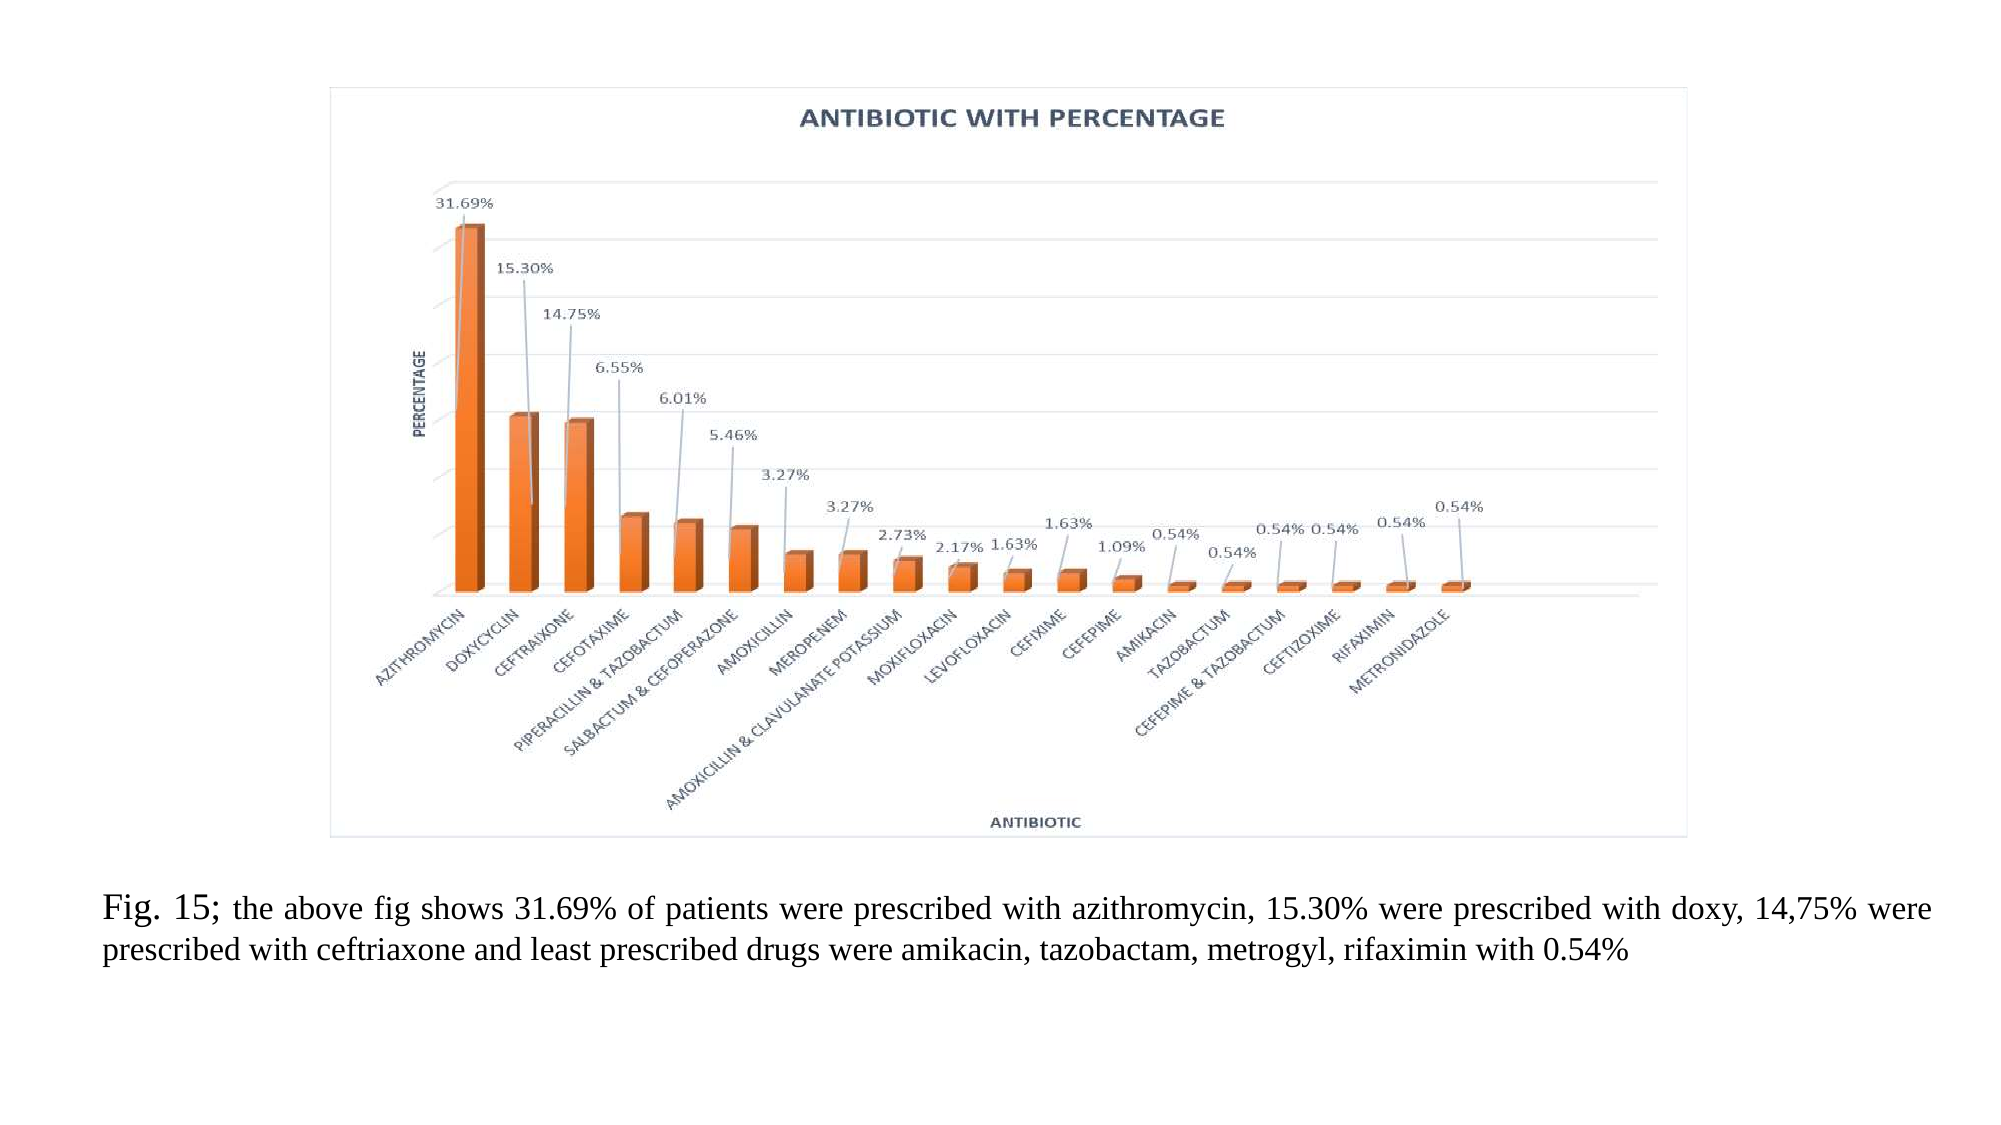

Fig. 15; the above fig shows 31.69% of patients were prescribed with azithromycin, 15.30% were prescribed with doxy, 14,75% were prescribed with ceftriaxone and least prescribed drugs were amikacin, tazobactam, metrogyl, rifaximin with 0.54%